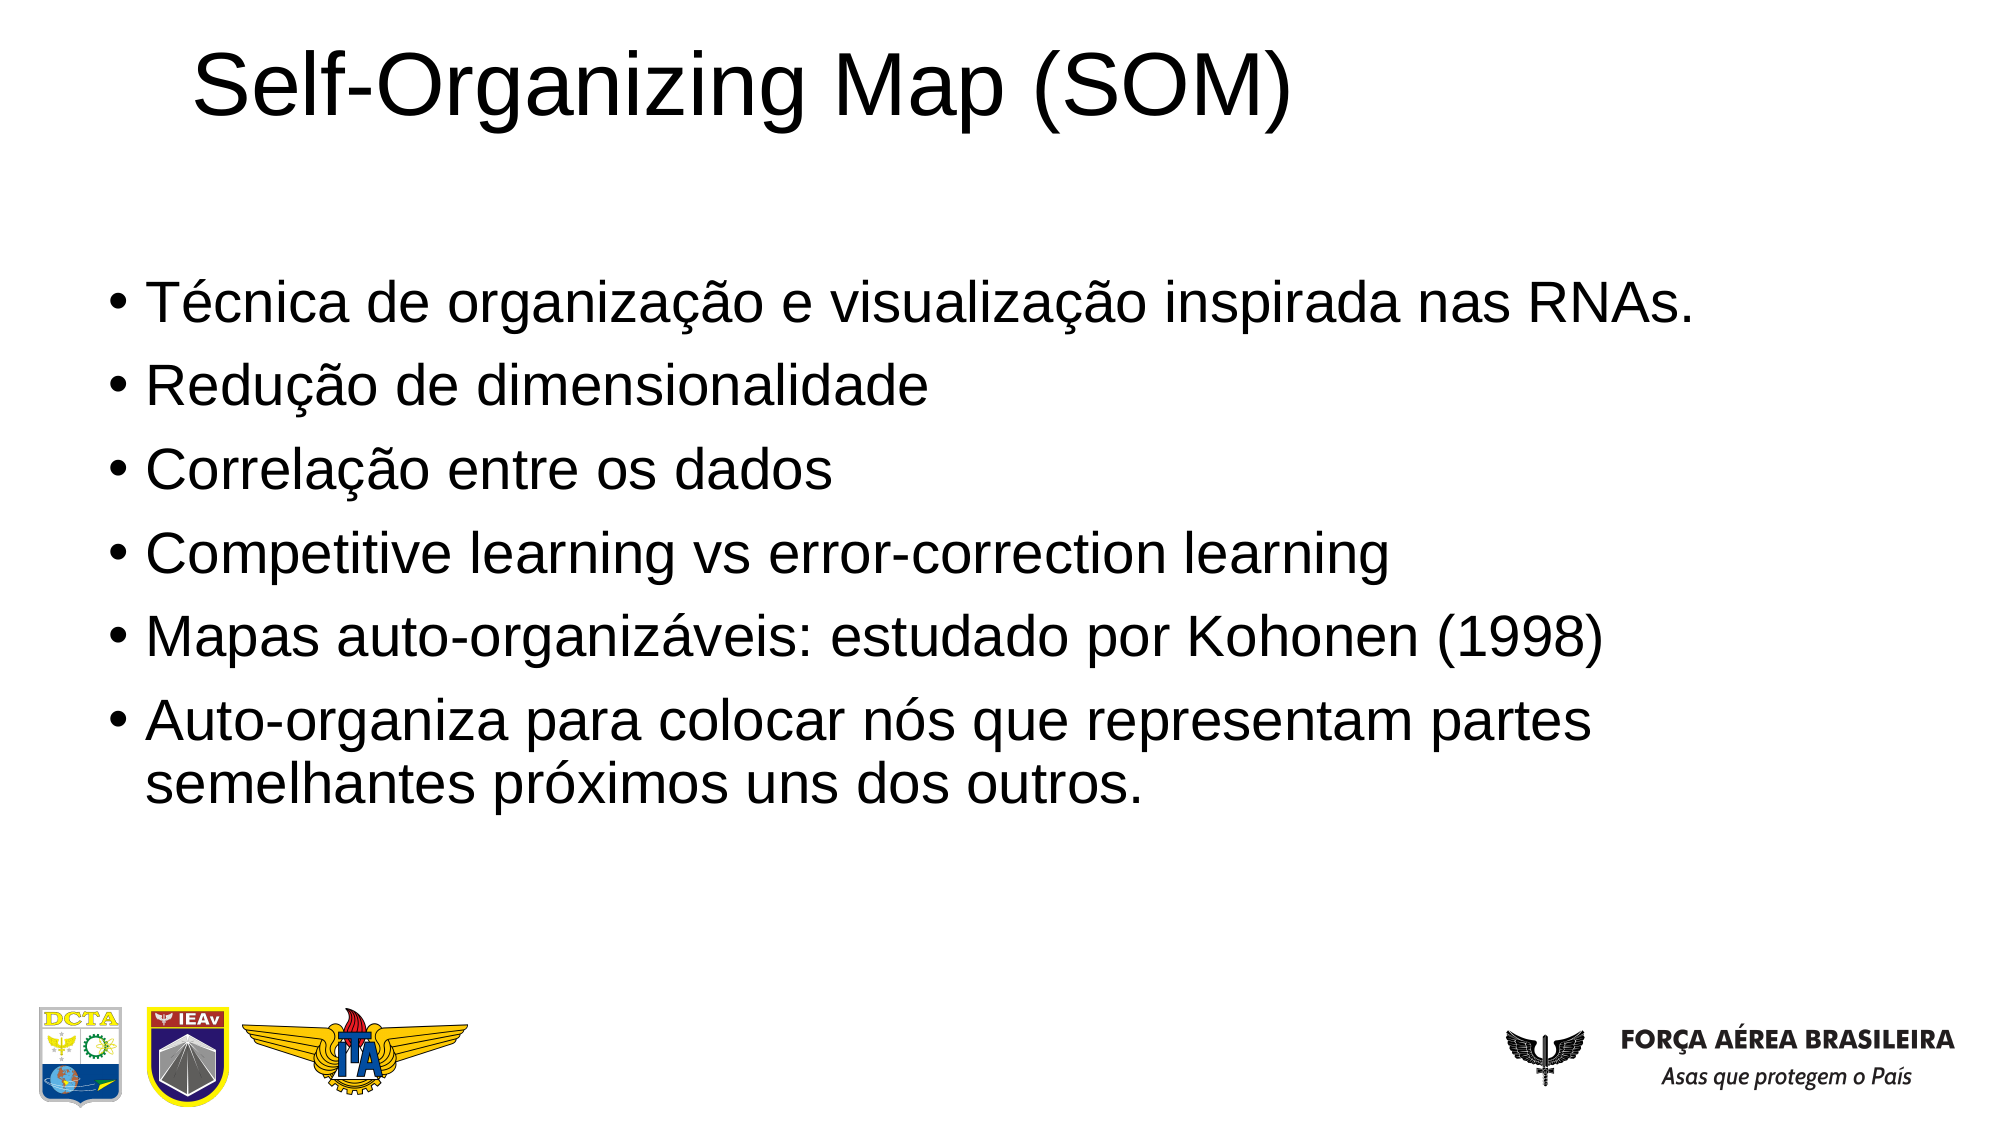

# Self-Organizing Map (SOM)
Técnica de organização e visualização inspirada nas RNAs.
Redução de dimensionalidade
Correlação entre os dados
Competitive learning vs error-correction learning
Mapas auto-organizáveis: estudado por Kohonen (1998)
Auto-organiza para colocar nós que representam partes semelhantes próximos uns dos outros.